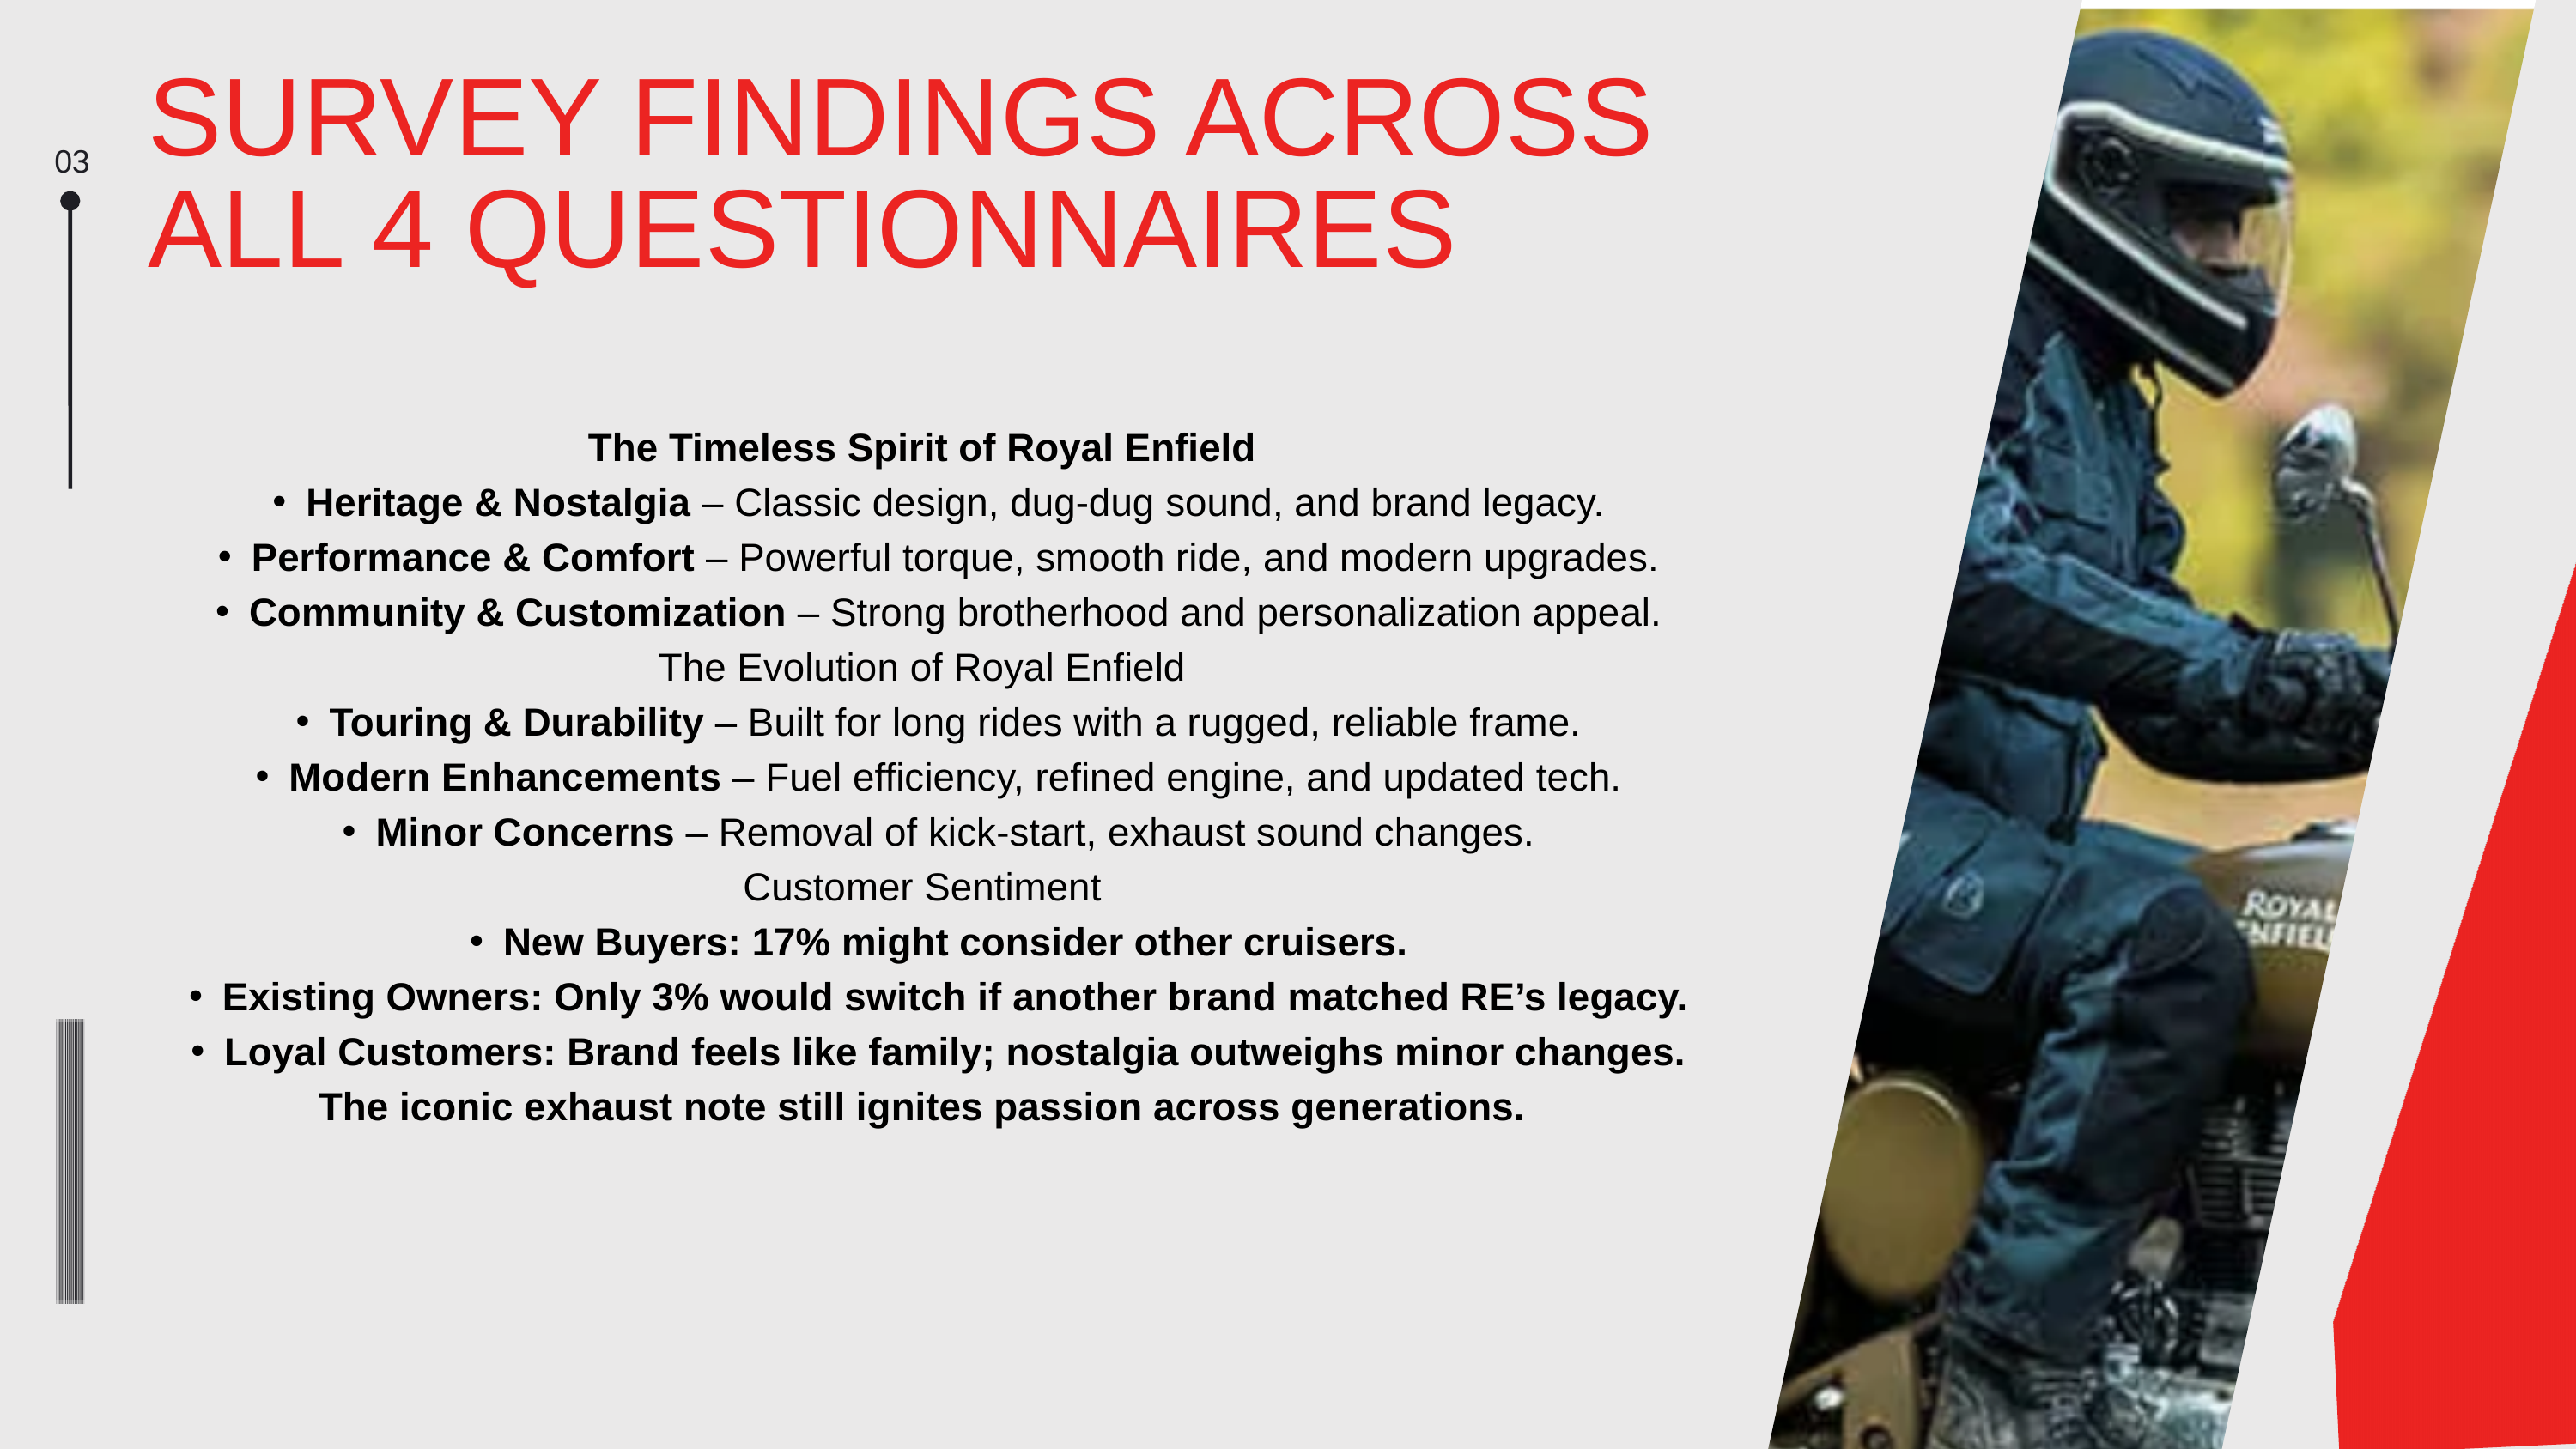

SURVEY FINDINGS ACROSS ALL 4 QUESTIONNAIRES
03

The Timeless Spirit of Royal Enfield
Heritage & Nostalgia – Classic design, dug-dug sound, and brand legacy.
Performance & Comfort – Powerful torque, smooth ride, and modern upgrades.
Community & Customization – Strong brotherhood and personalization appeal.
The Evolution of Royal Enfield
Touring & Durability – Built for long rides with a rugged, reliable frame.
Modern Enhancements – Fuel efficiency, refined engine, and updated tech.
Minor Concerns – Removal of kick-start, exhaust sound changes.
Customer Sentiment
New Buyers: 17% might consider other cruisers.
Existing Owners: Only 3% would switch if another brand matched RE’s legacy.
Loyal Customers: Brand feels like family; nostalgia outweighs minor changes.
The iconic exhaust note still ignites passion across generations.